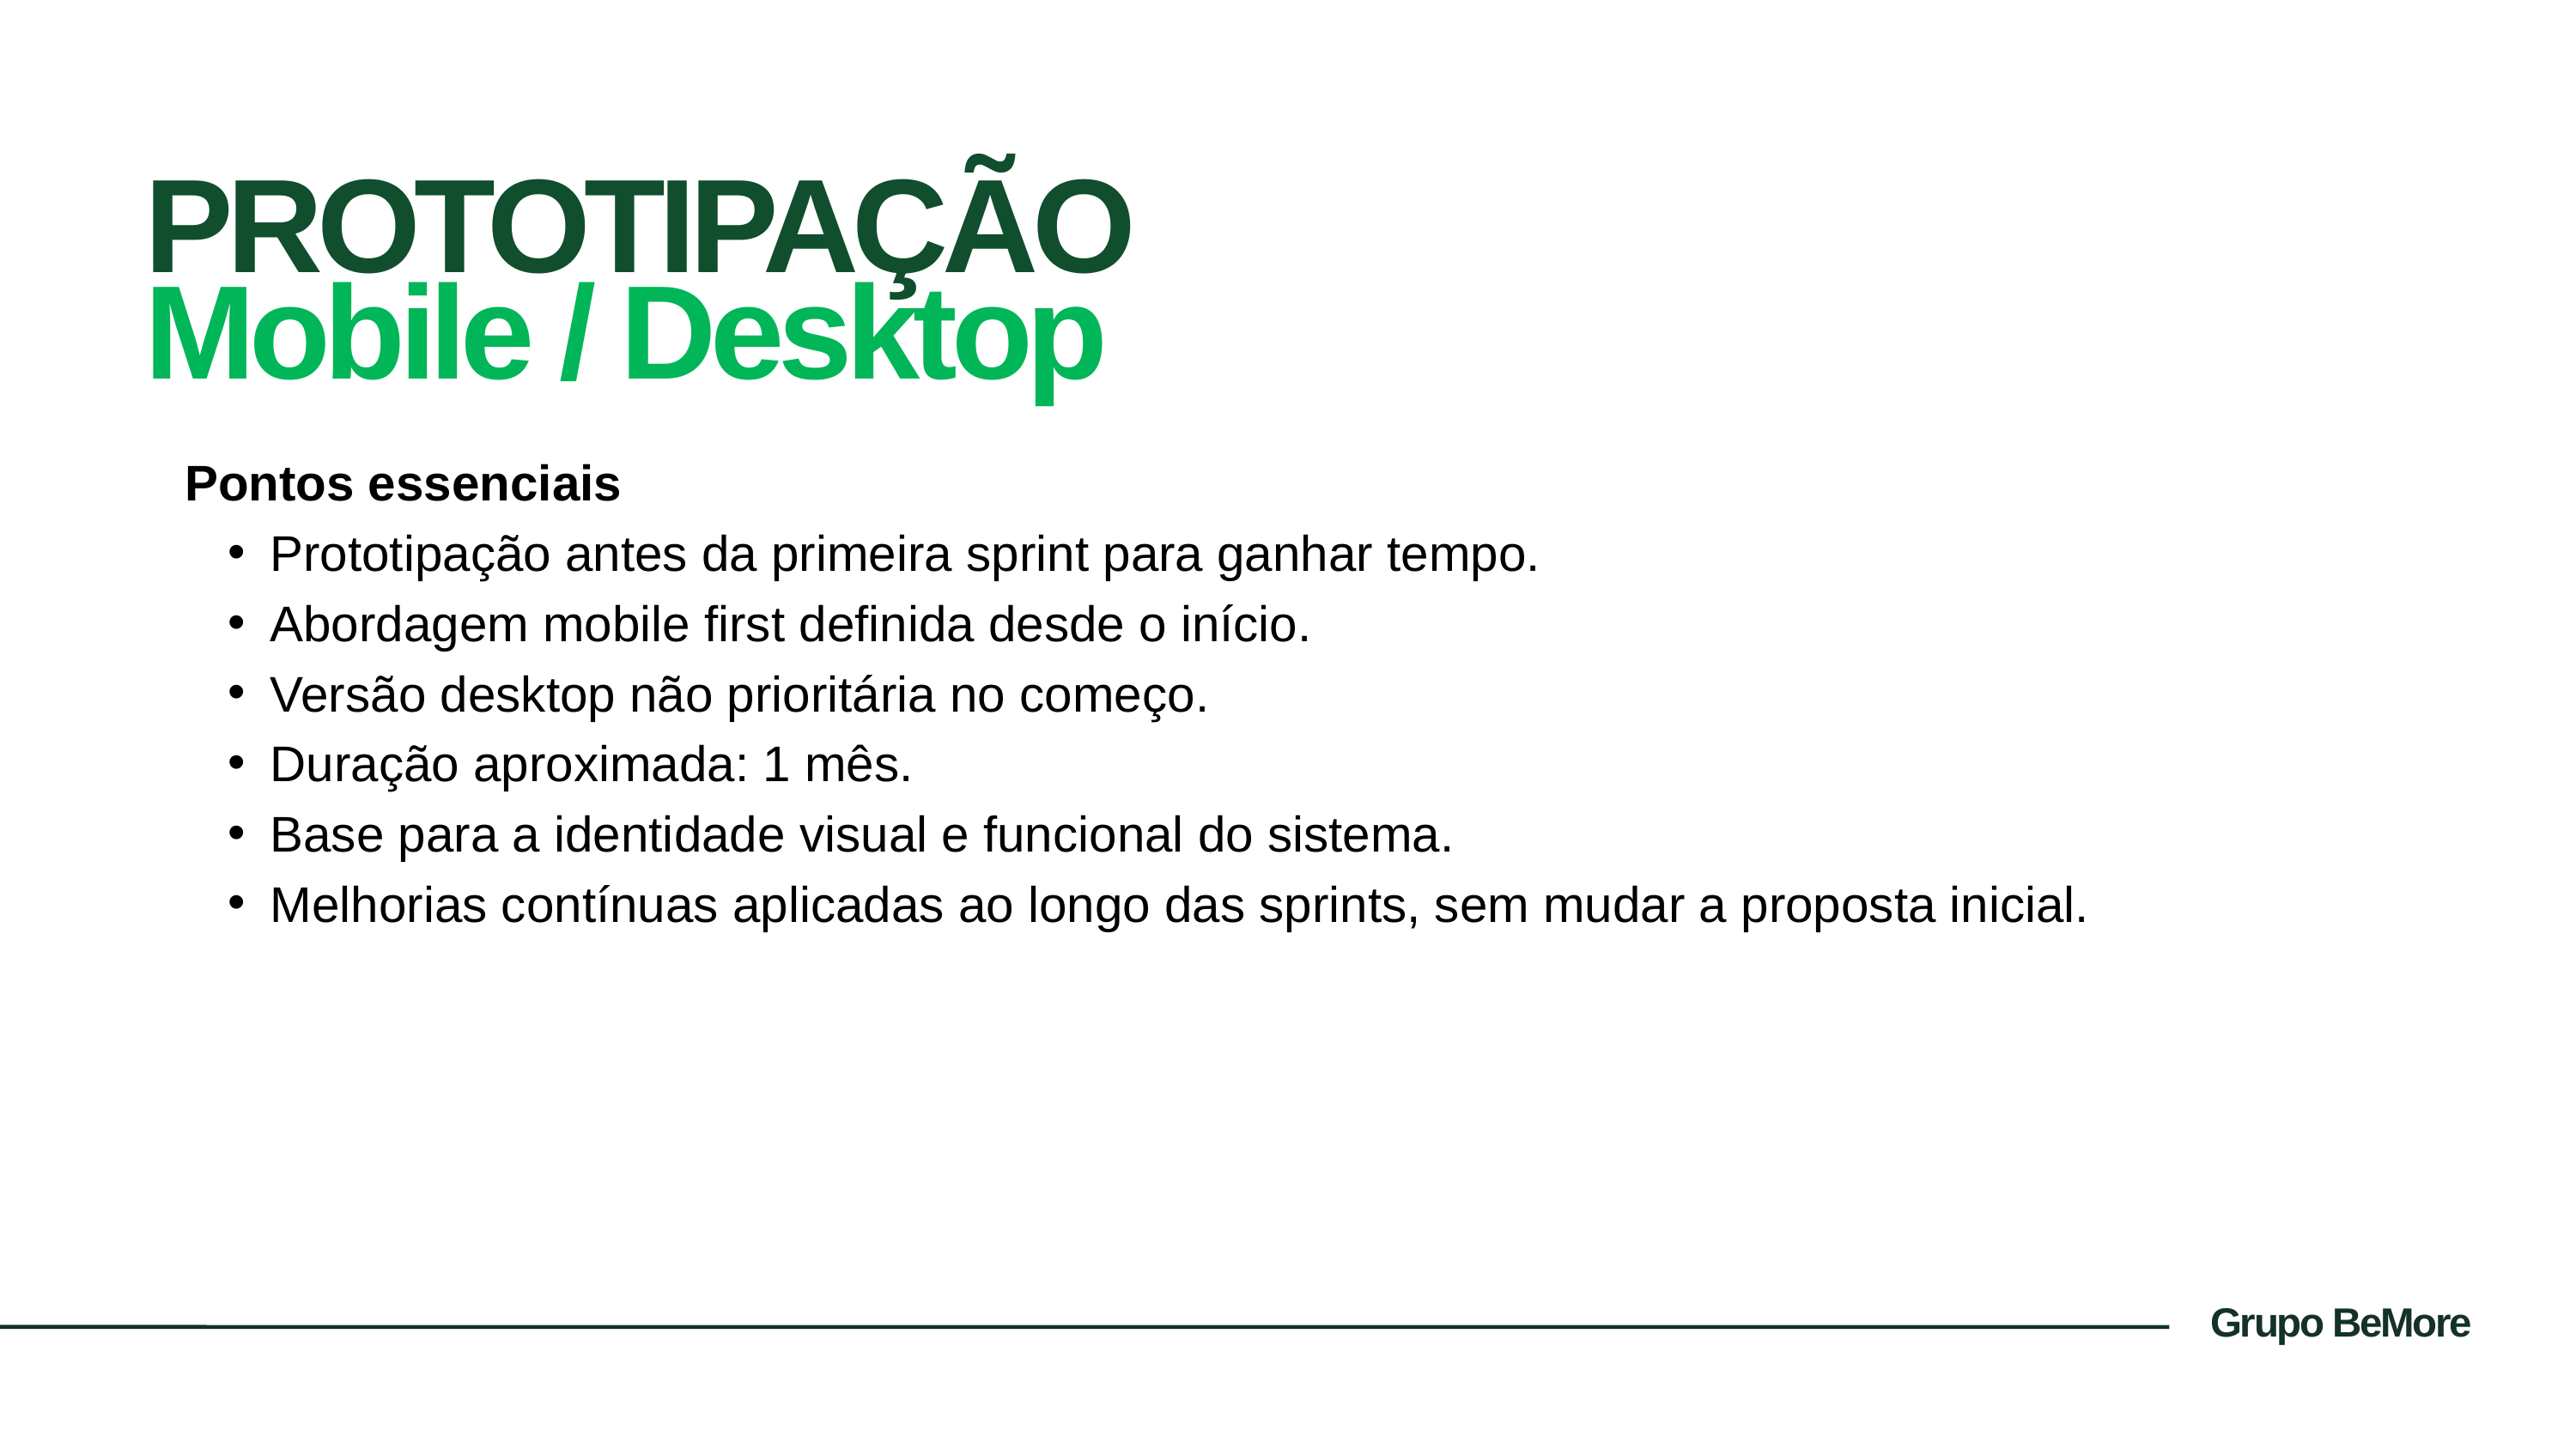

PROTOTIPAÇÃO
Mobile / Desktop
Pontos essenciais
Prototipação antes da primeira sprint para ganhar tempo.
Abordagem mobile first definida desde o início.
Versão desktop não prioritária no começo.
Duração aproximada: 1 mês.
Base para a identidade visual e funcional do sistema.
Melhorias contínuas aplicadas ao longo das sprints, sem mudar a proposta inicial.

Grupo BeMore